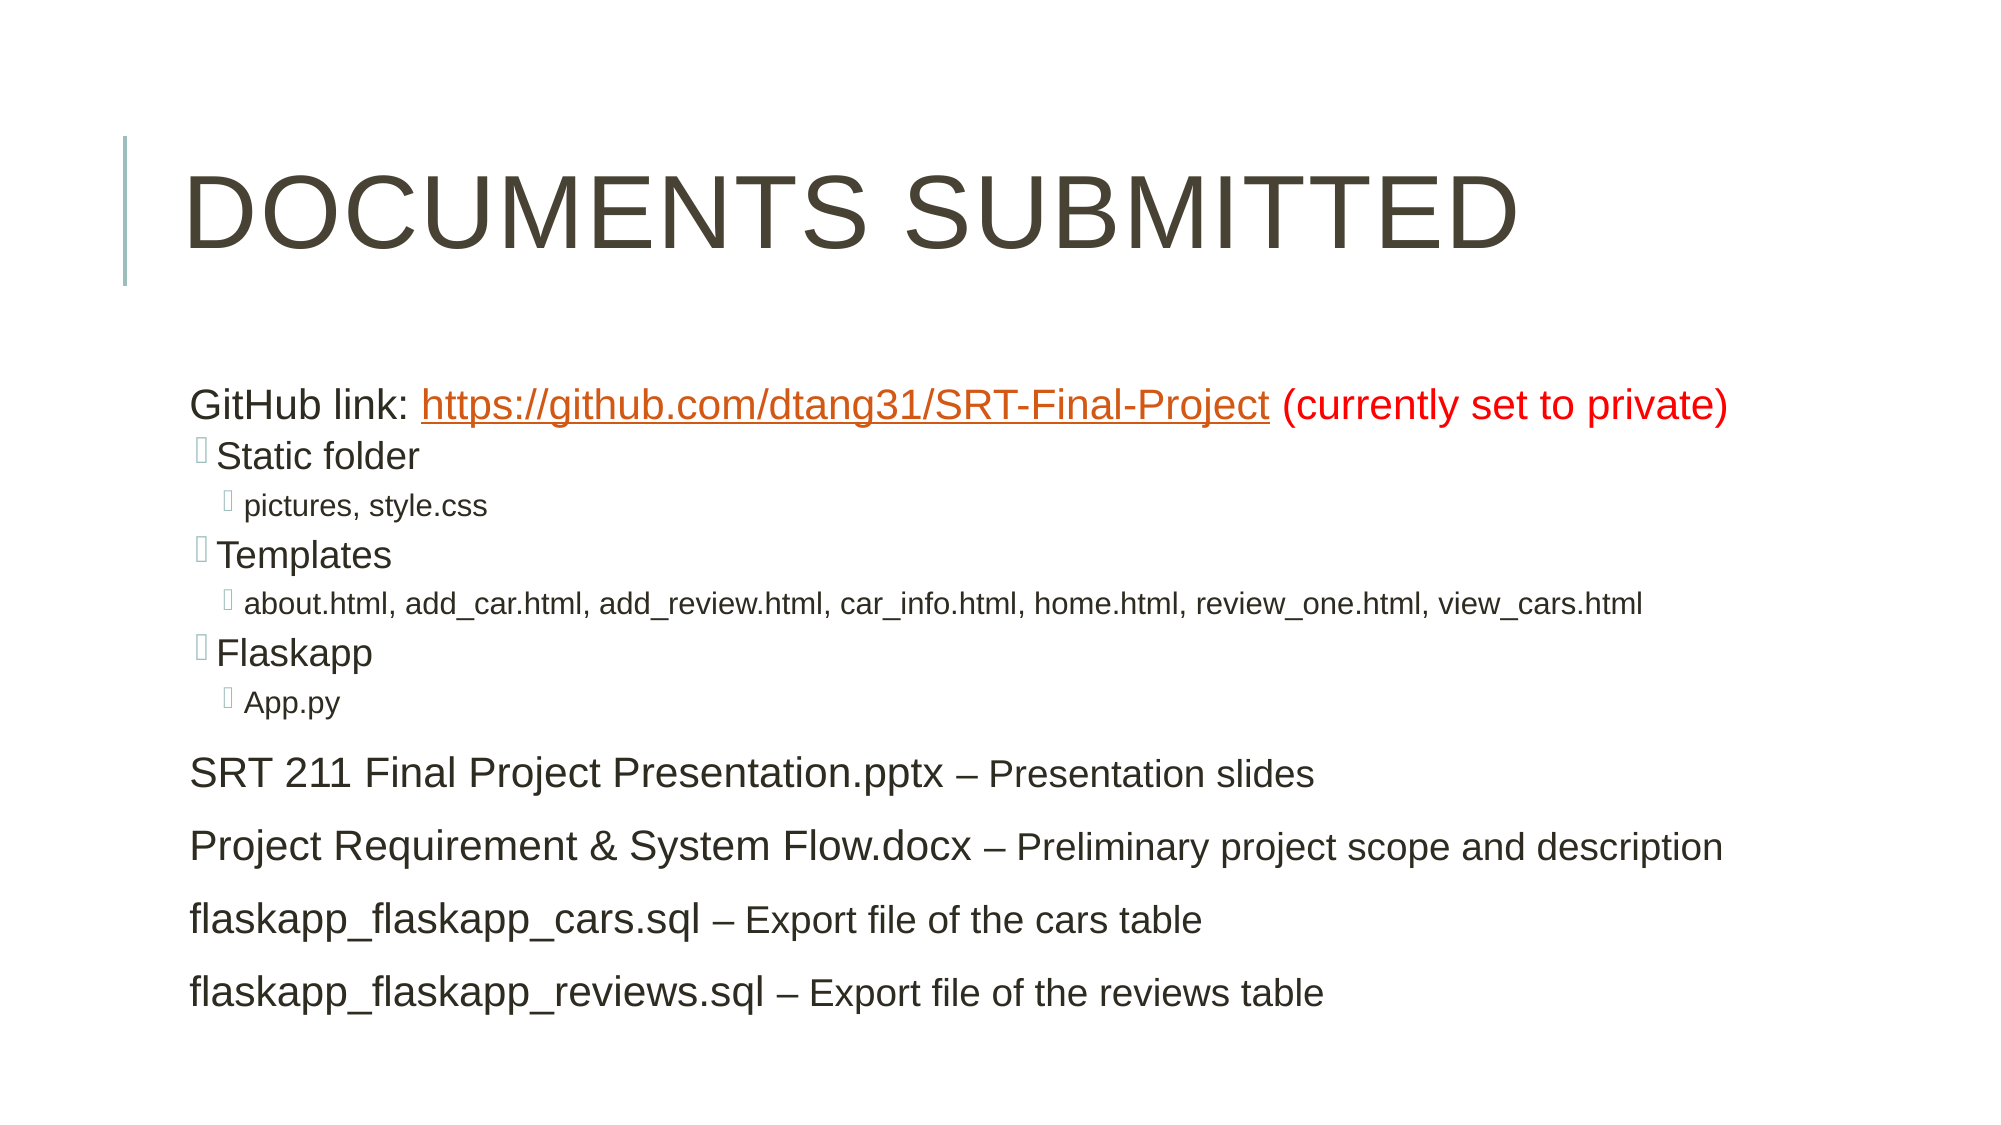

# Documents submitted
GitHub link: https://github.com/dtang31/SRT-Final-Project (currently set to private)
Static folder
pictures, style.css
Templates
about.html, add_car.html, add_review.html, car_info.html, home.html, review_one.html, view_cars.html
Flaskapp
App.py
SRT 211 Final Project Presentation.pptx – Presentation slides
Project Requirement & System Flow.docx – Preliminary project scope and description
flaskapp_flaskapp_cars.sql – Export file of the cars table
flaskapp_flaskapp_reviews.sql – Export file of the reviews table